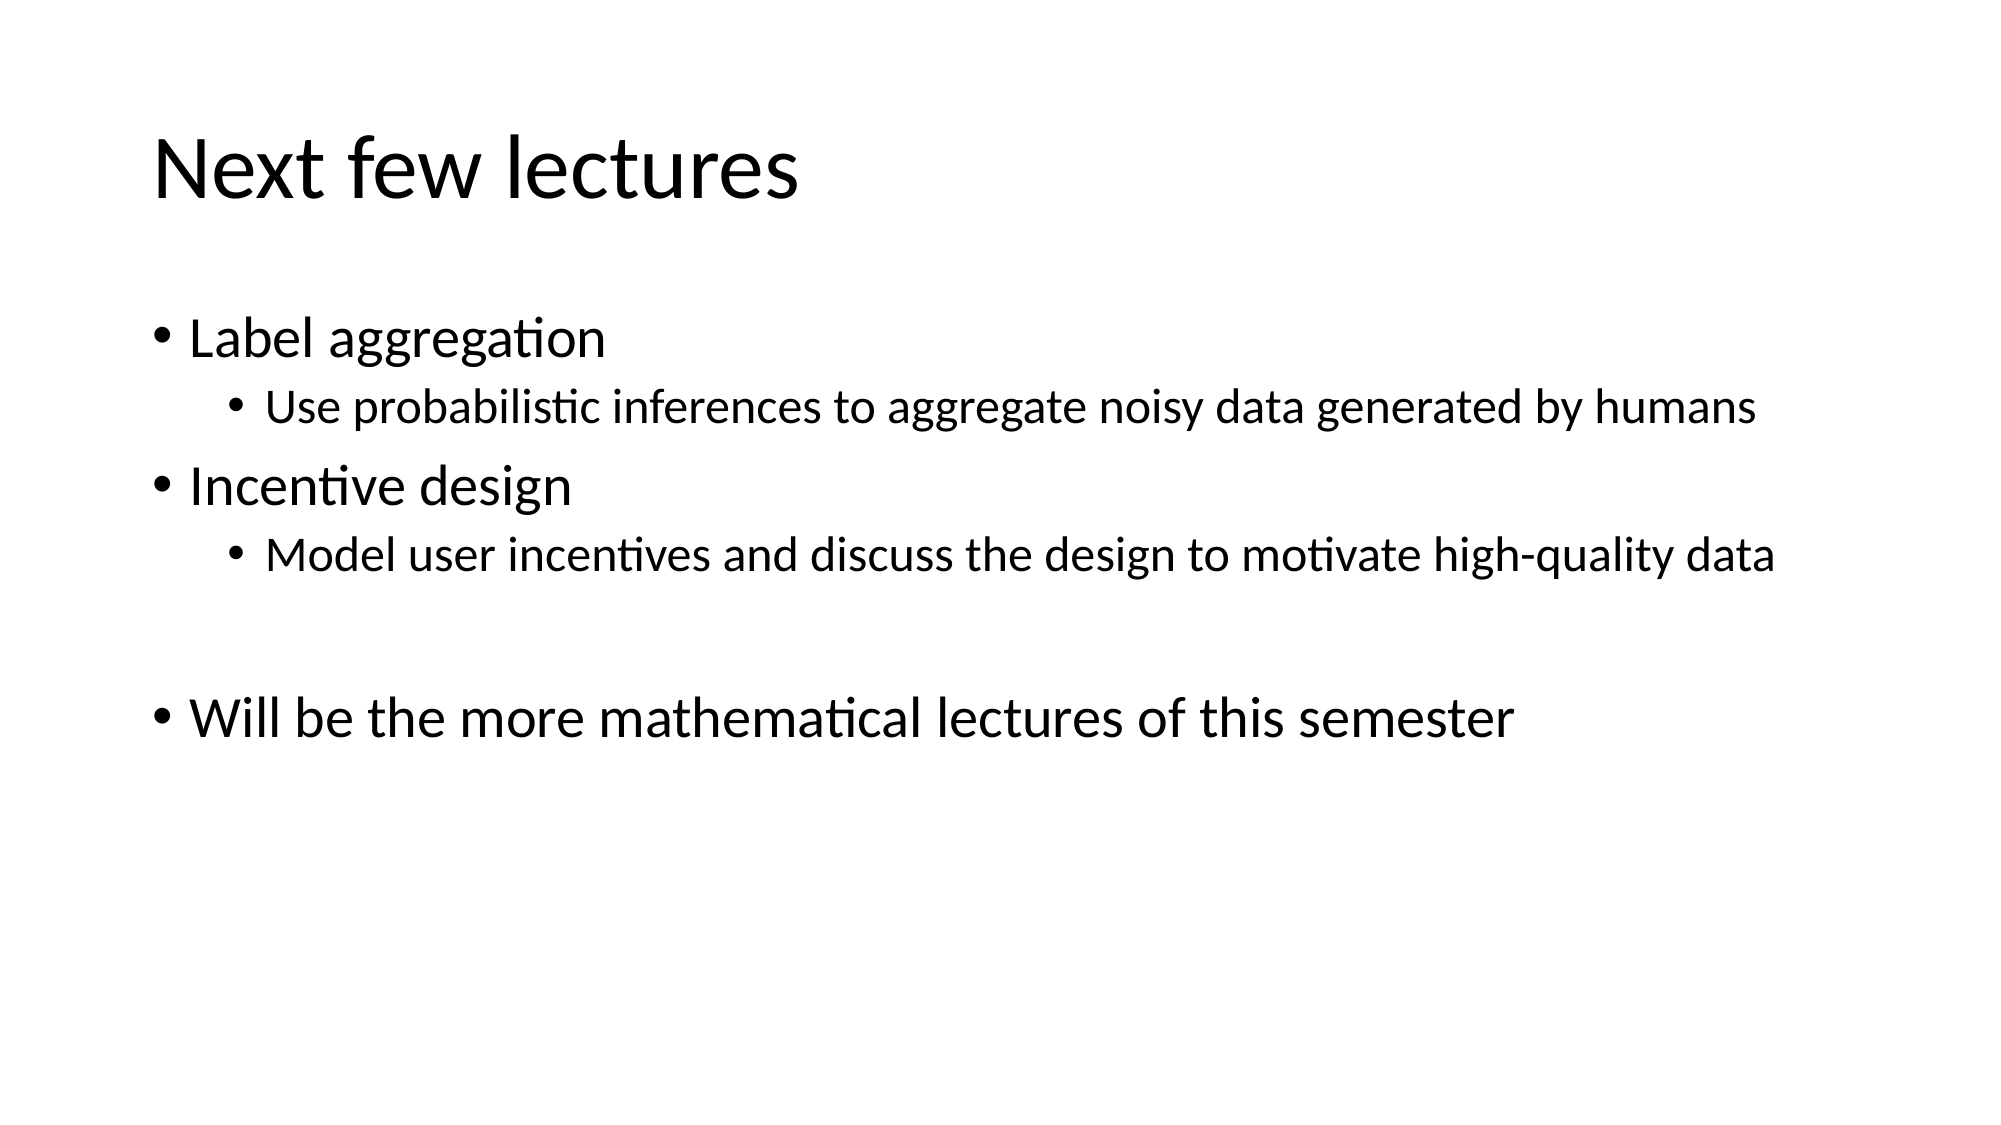

# Next few lectures
Label aggregation
Use probabilistic inferences to aggregate noisy data generated by humans
Incentive design
Model user incentives and discuss the design to motivate high-quality data

Will be the more mathematical lectures of this semester